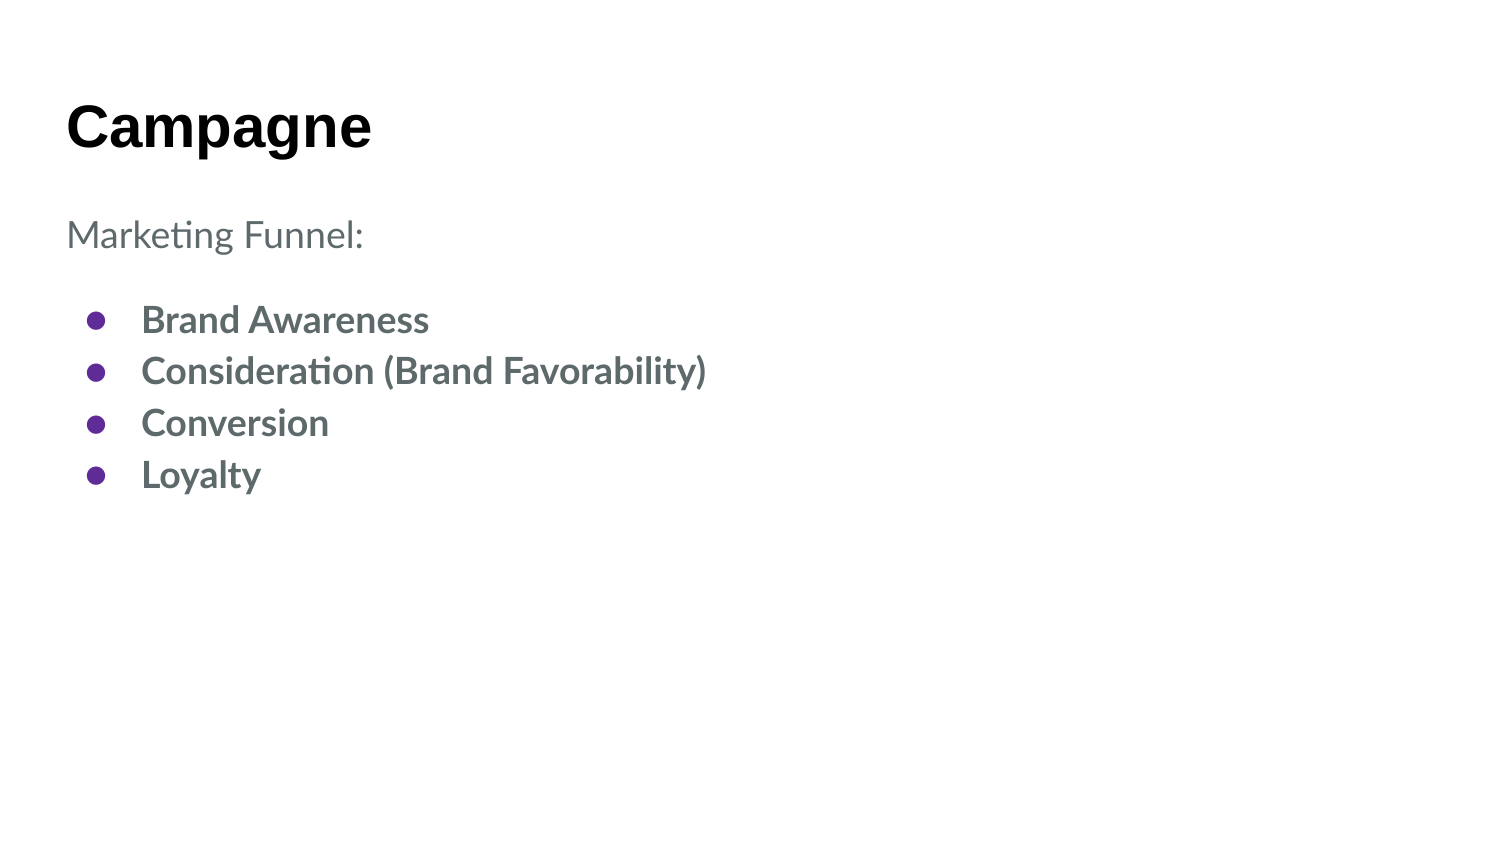

# Campagne
Marketing Funnel:
Brand Awareness
Consideration (Brand Favorability)
Conversion
Loyalty